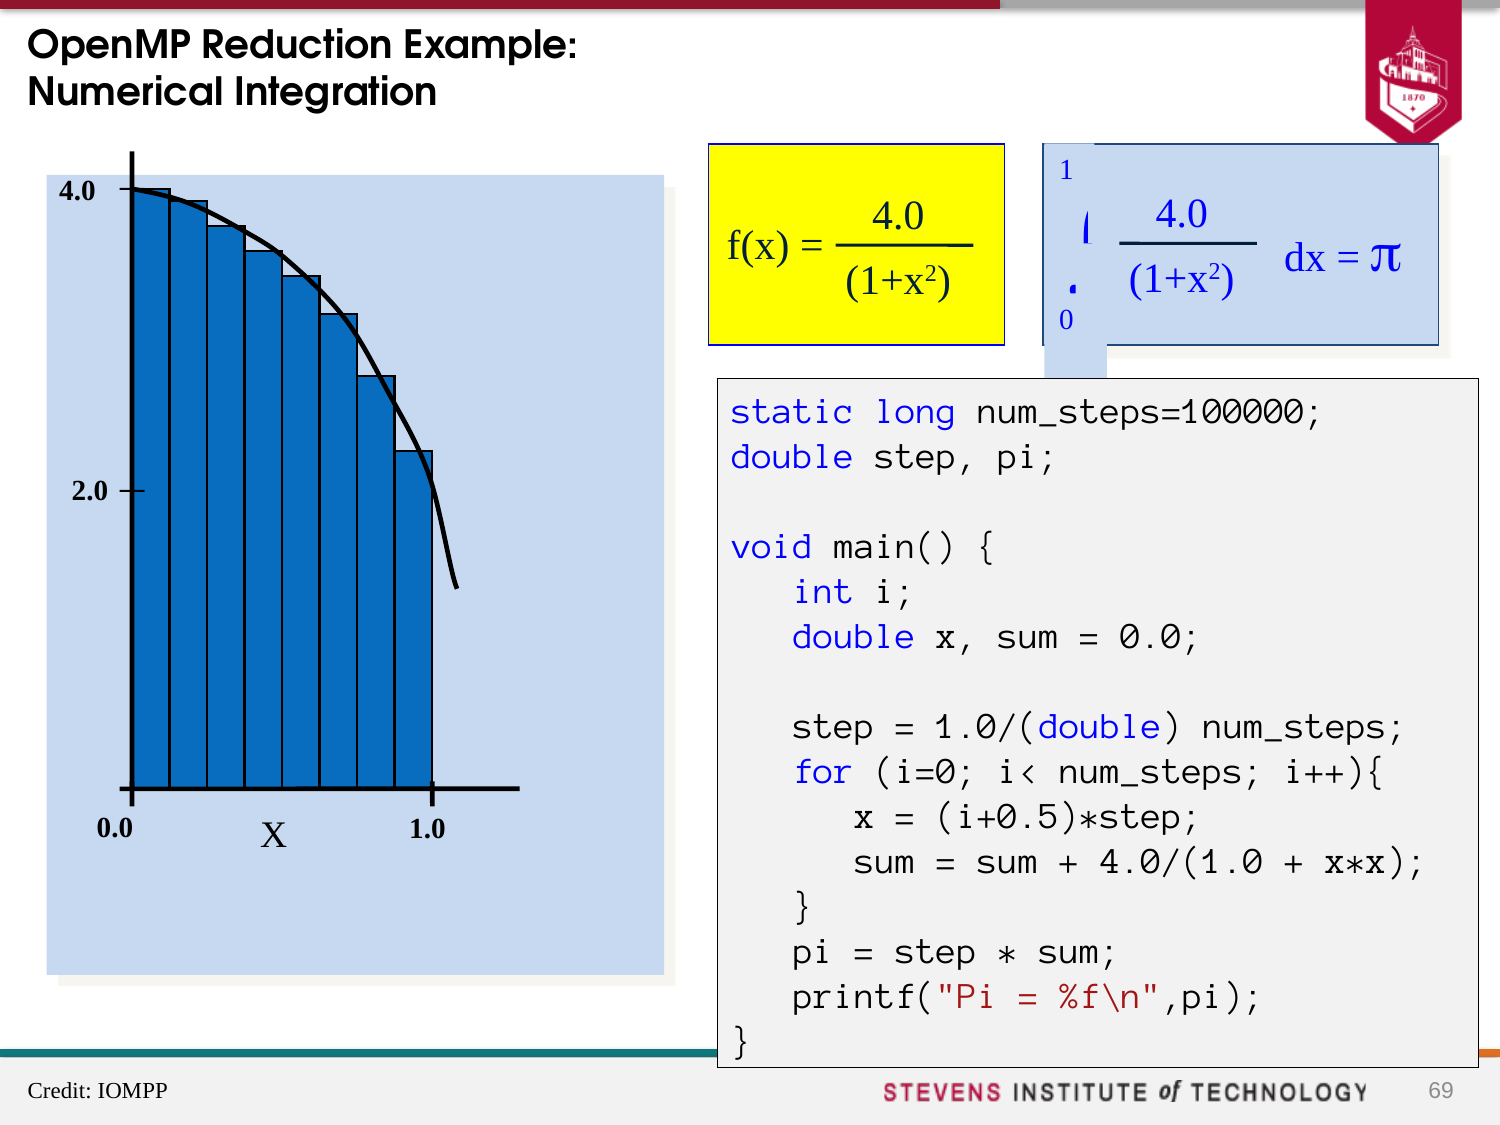

# OpenMP Reduction Example: Numerical Integration
1
∫
4.0
dx = π
(1+x2)

0

4.0
(1+x2)

f(x) =

4.0

static long num_steps=100000;
double step, pi;

void main() {
   int i;
   double x, sum = 0.0;

   step = 1.0/(double) num_steps;
   for (i=0; i< num_steps; i++){
      x = (i+0.5)*step;
      sum = sum + 4.0/(1.0 + x*x);
   }
   pi = step * sum;
   printf("Pi = %f\n",pi);
}

2.0

0.0
1.0
X
69
Credit: IOMPP